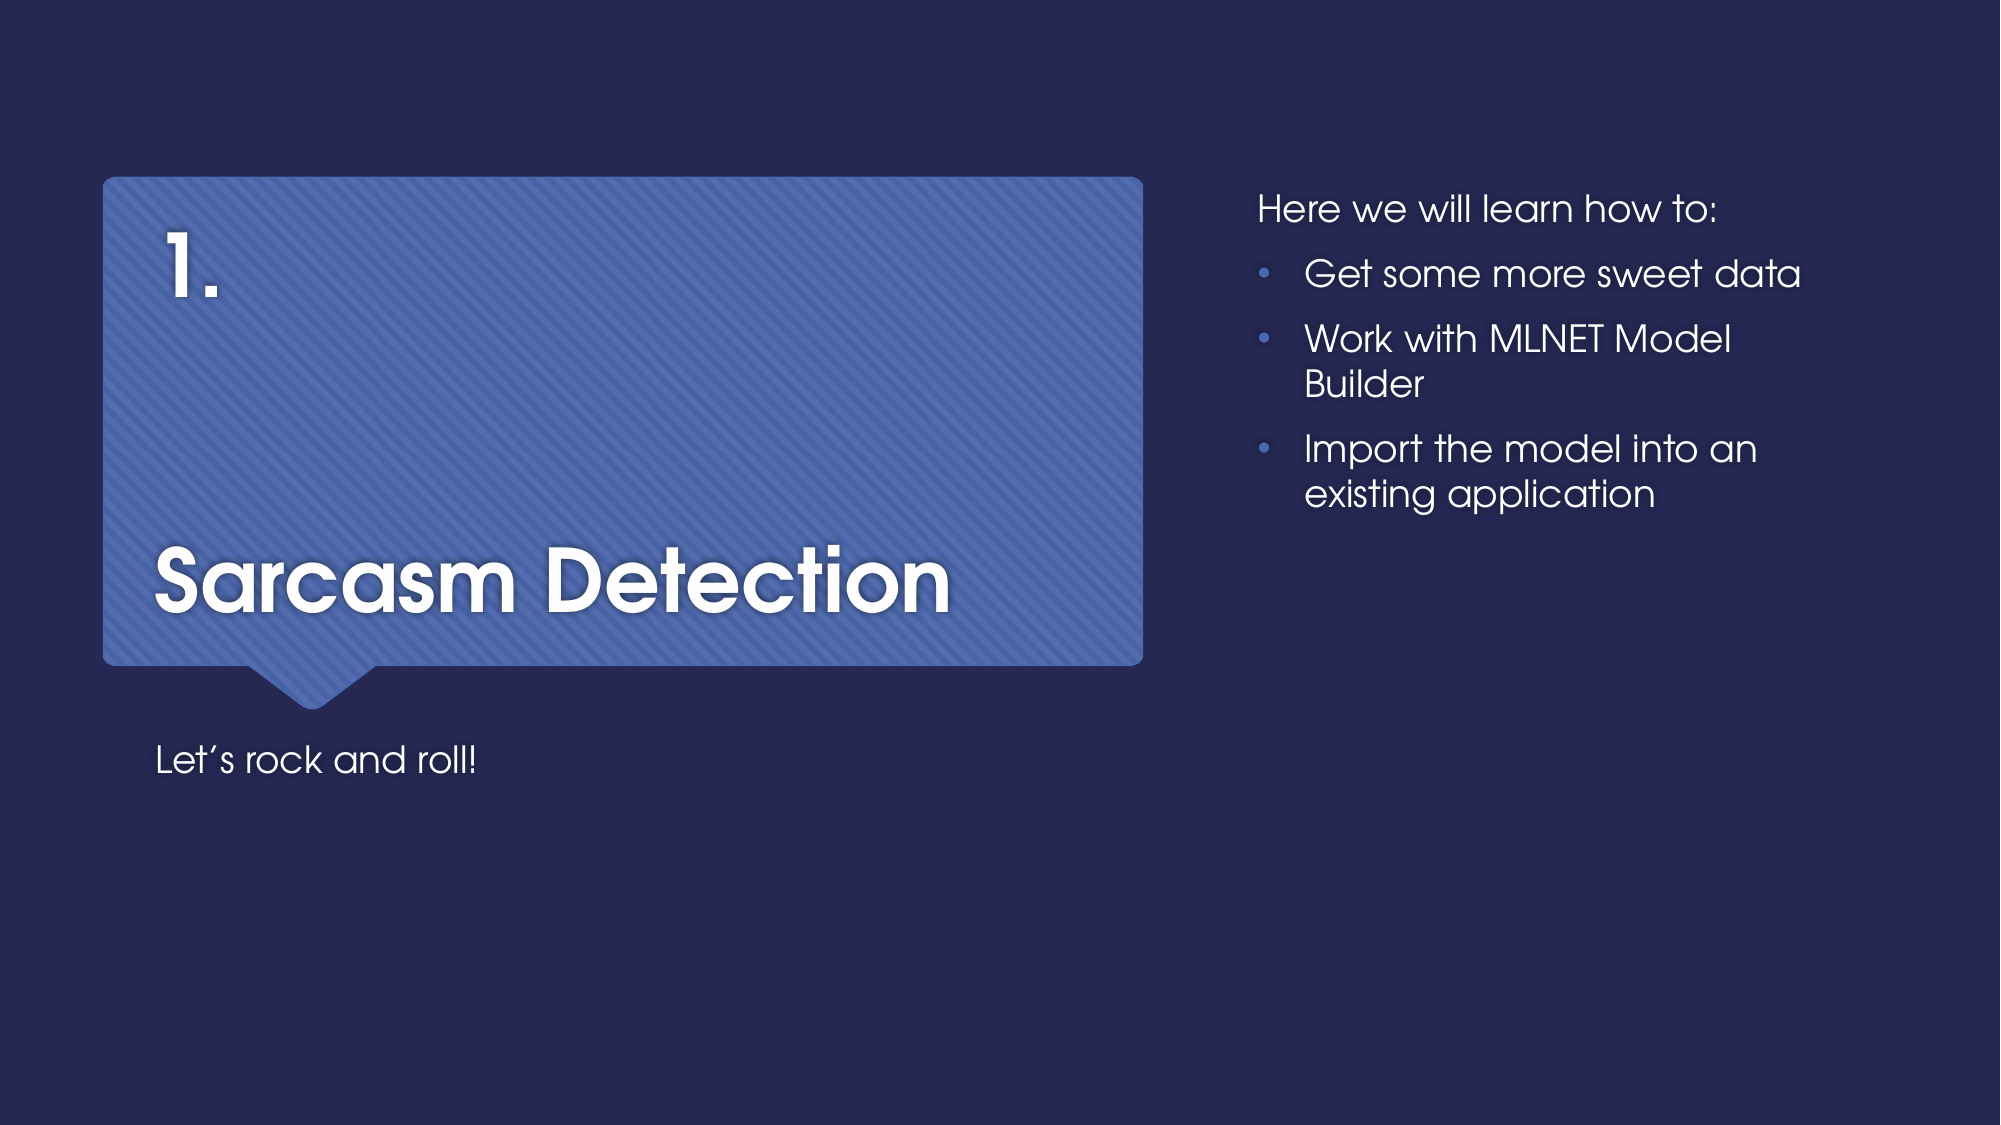

Here we will learn how to:
Get some more sweet data
Work with MLNET Model Builder
Import the model into an existing application
# 1. Sarcasm Detection
Let’s rock and roll!